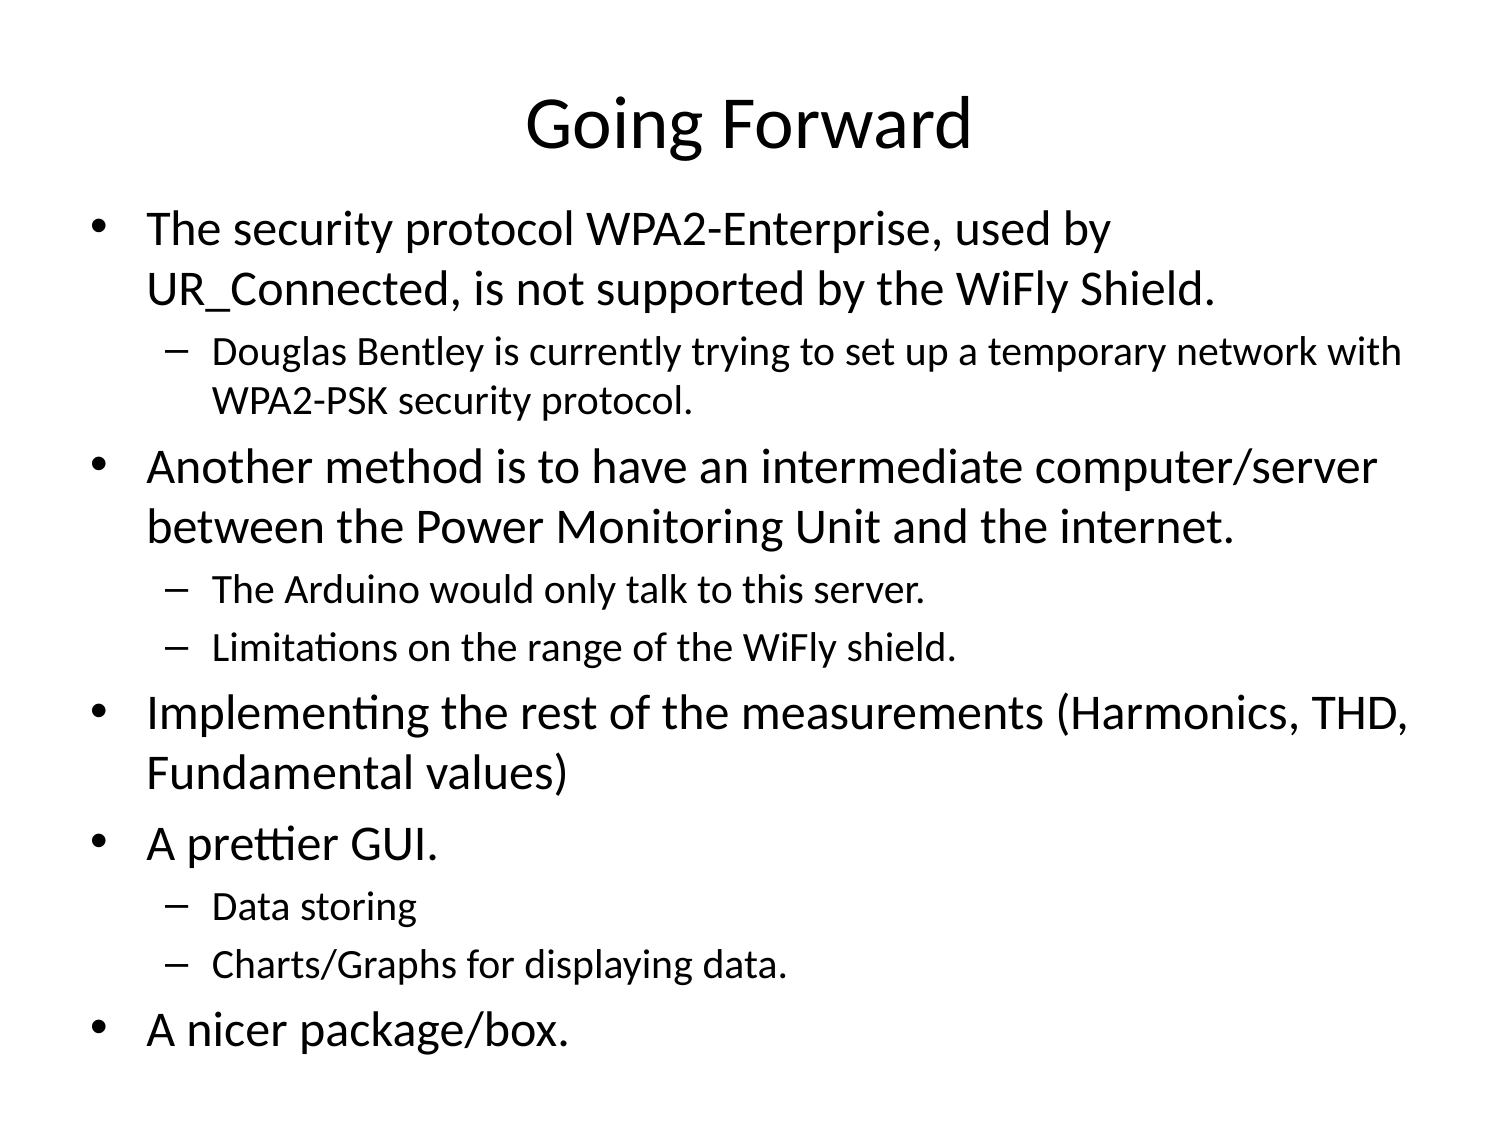

# Going Forward
The security protocol WPA2-Enterprise, used by UR_Connected, is not supported by the WiFly Shield.
Douglas Bentley is currently trying to set up a temporary network with WPA2-PSK security protocol.
Another method is to have an intermediate computer/server between the Power Monitoring Unit and the internet.
The Arduino would only talk to this server.
Limitations on the range of the WiFly shield.
Implementing the rest of the measurements (Harmonics, THD, Fundamental values)
A prettier GUI.
Data storing
Charts/Graphs for displaying data.
A nicer package/box.